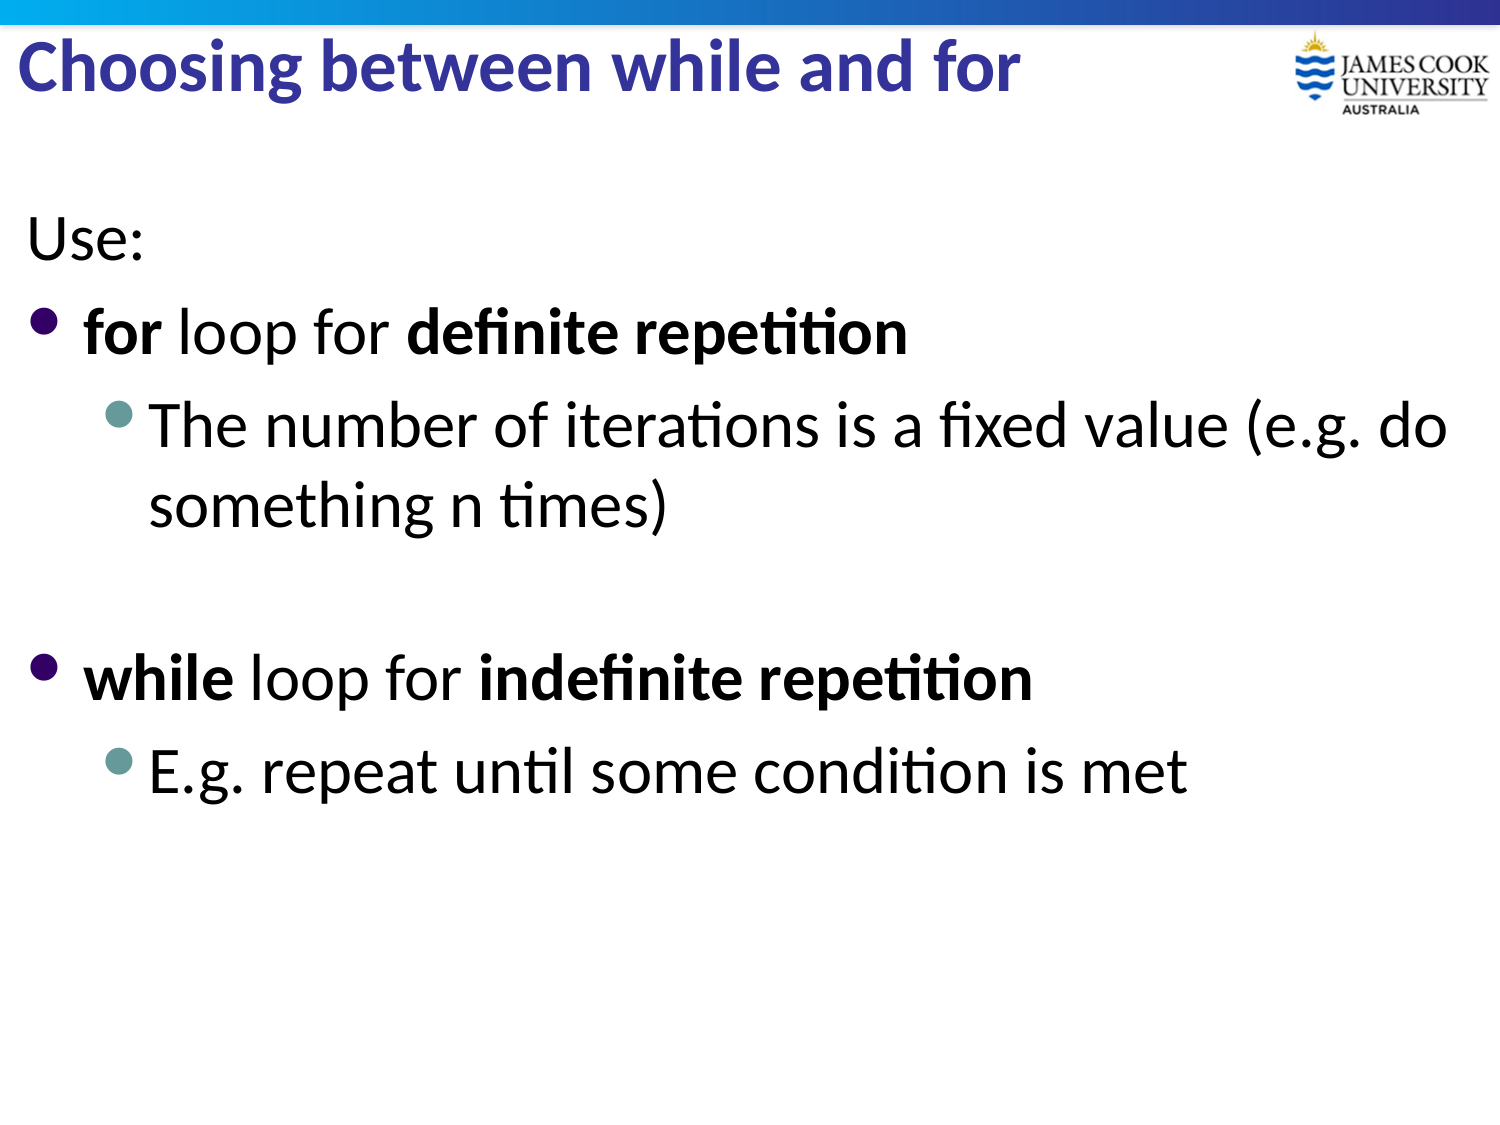

# Choosing between while and for
Use:
for loop for definite repetition
The number of iterations is a fixed value (e.g. do something n times)
while loop for indefinite repetition
E.g. repeat until some condition is met